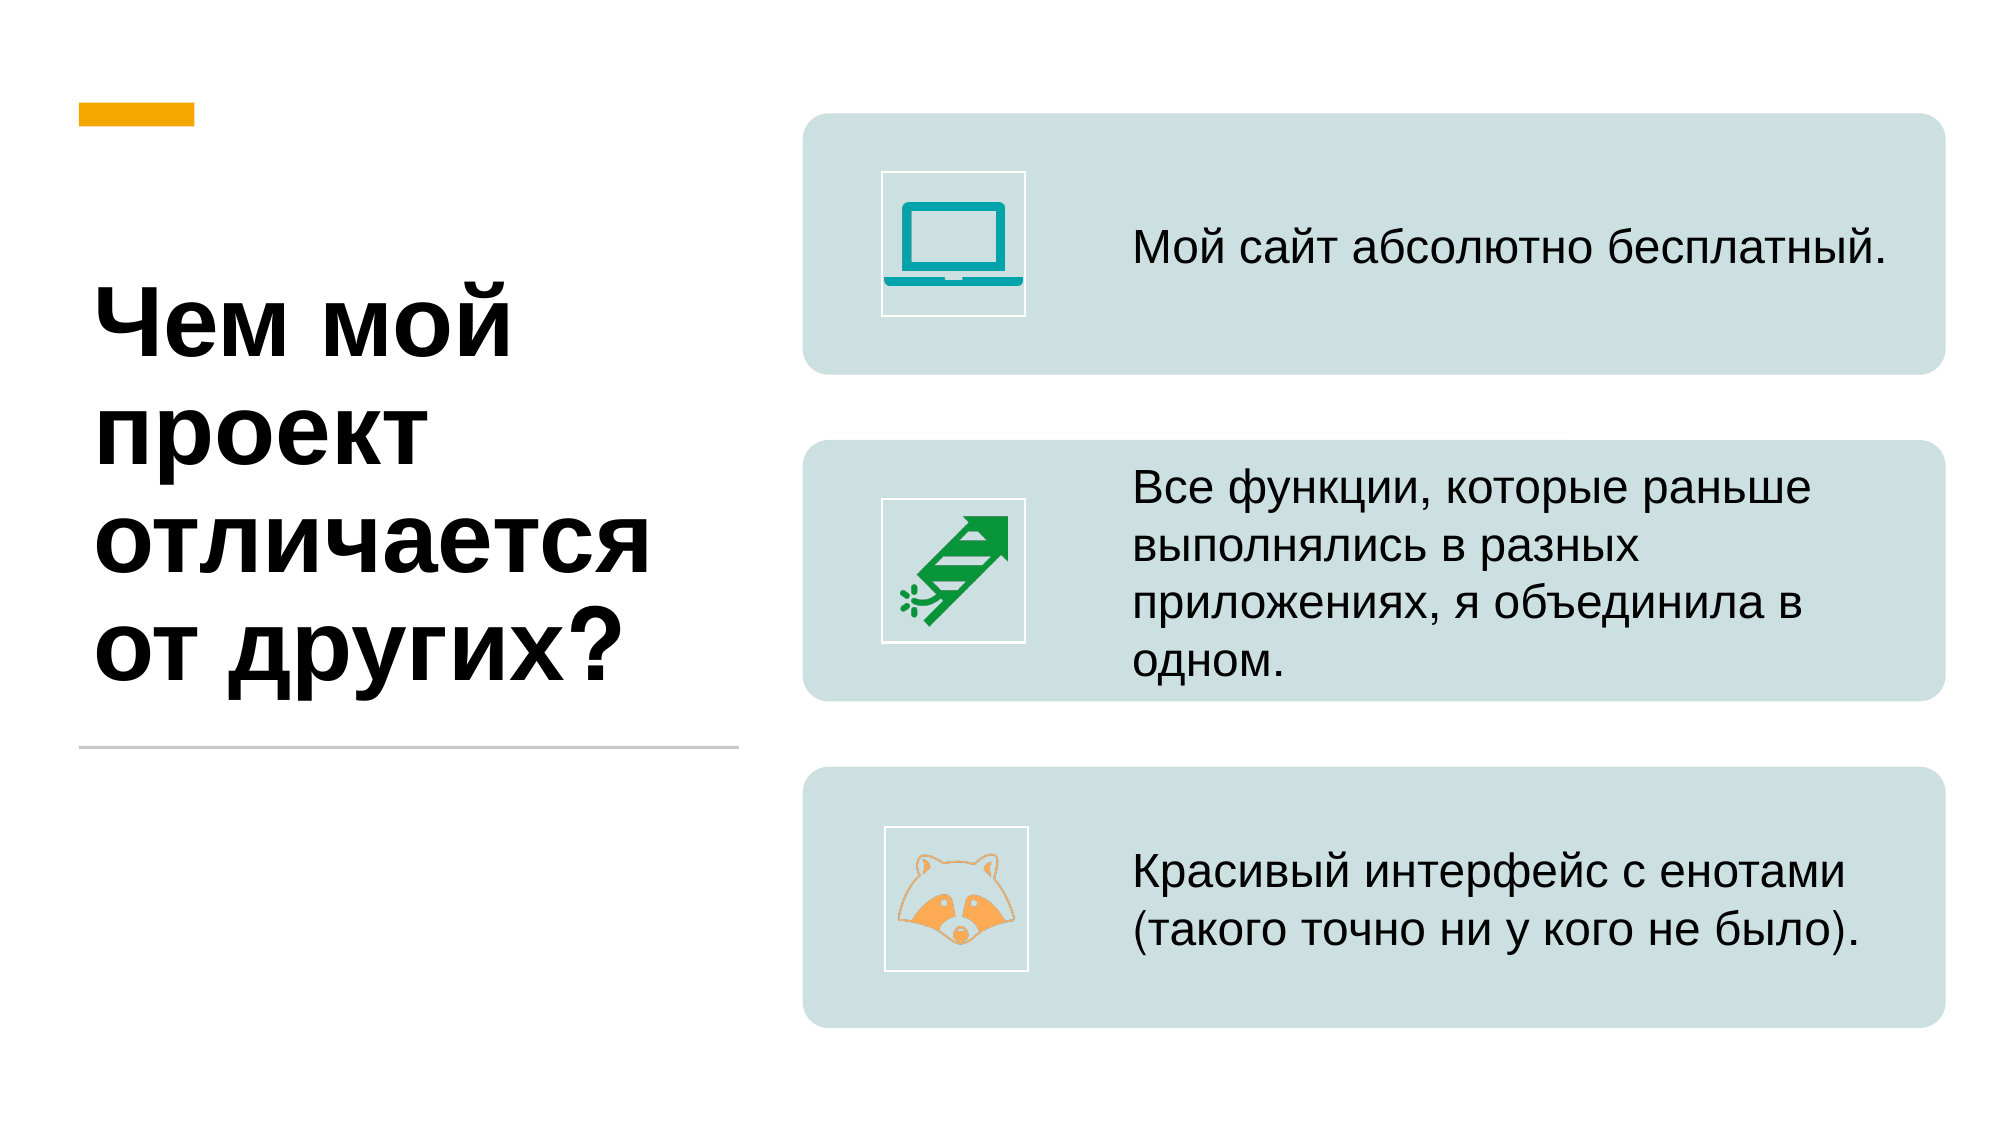

Мой сайт абсолютно бесплатный.
Все функции, которые раньше выполнялись в разных приложениях, я объединила в одном.
Красивый интерфейс с енотами (такого точно ни у кого не было).
# Чем мой проект отличается от других?